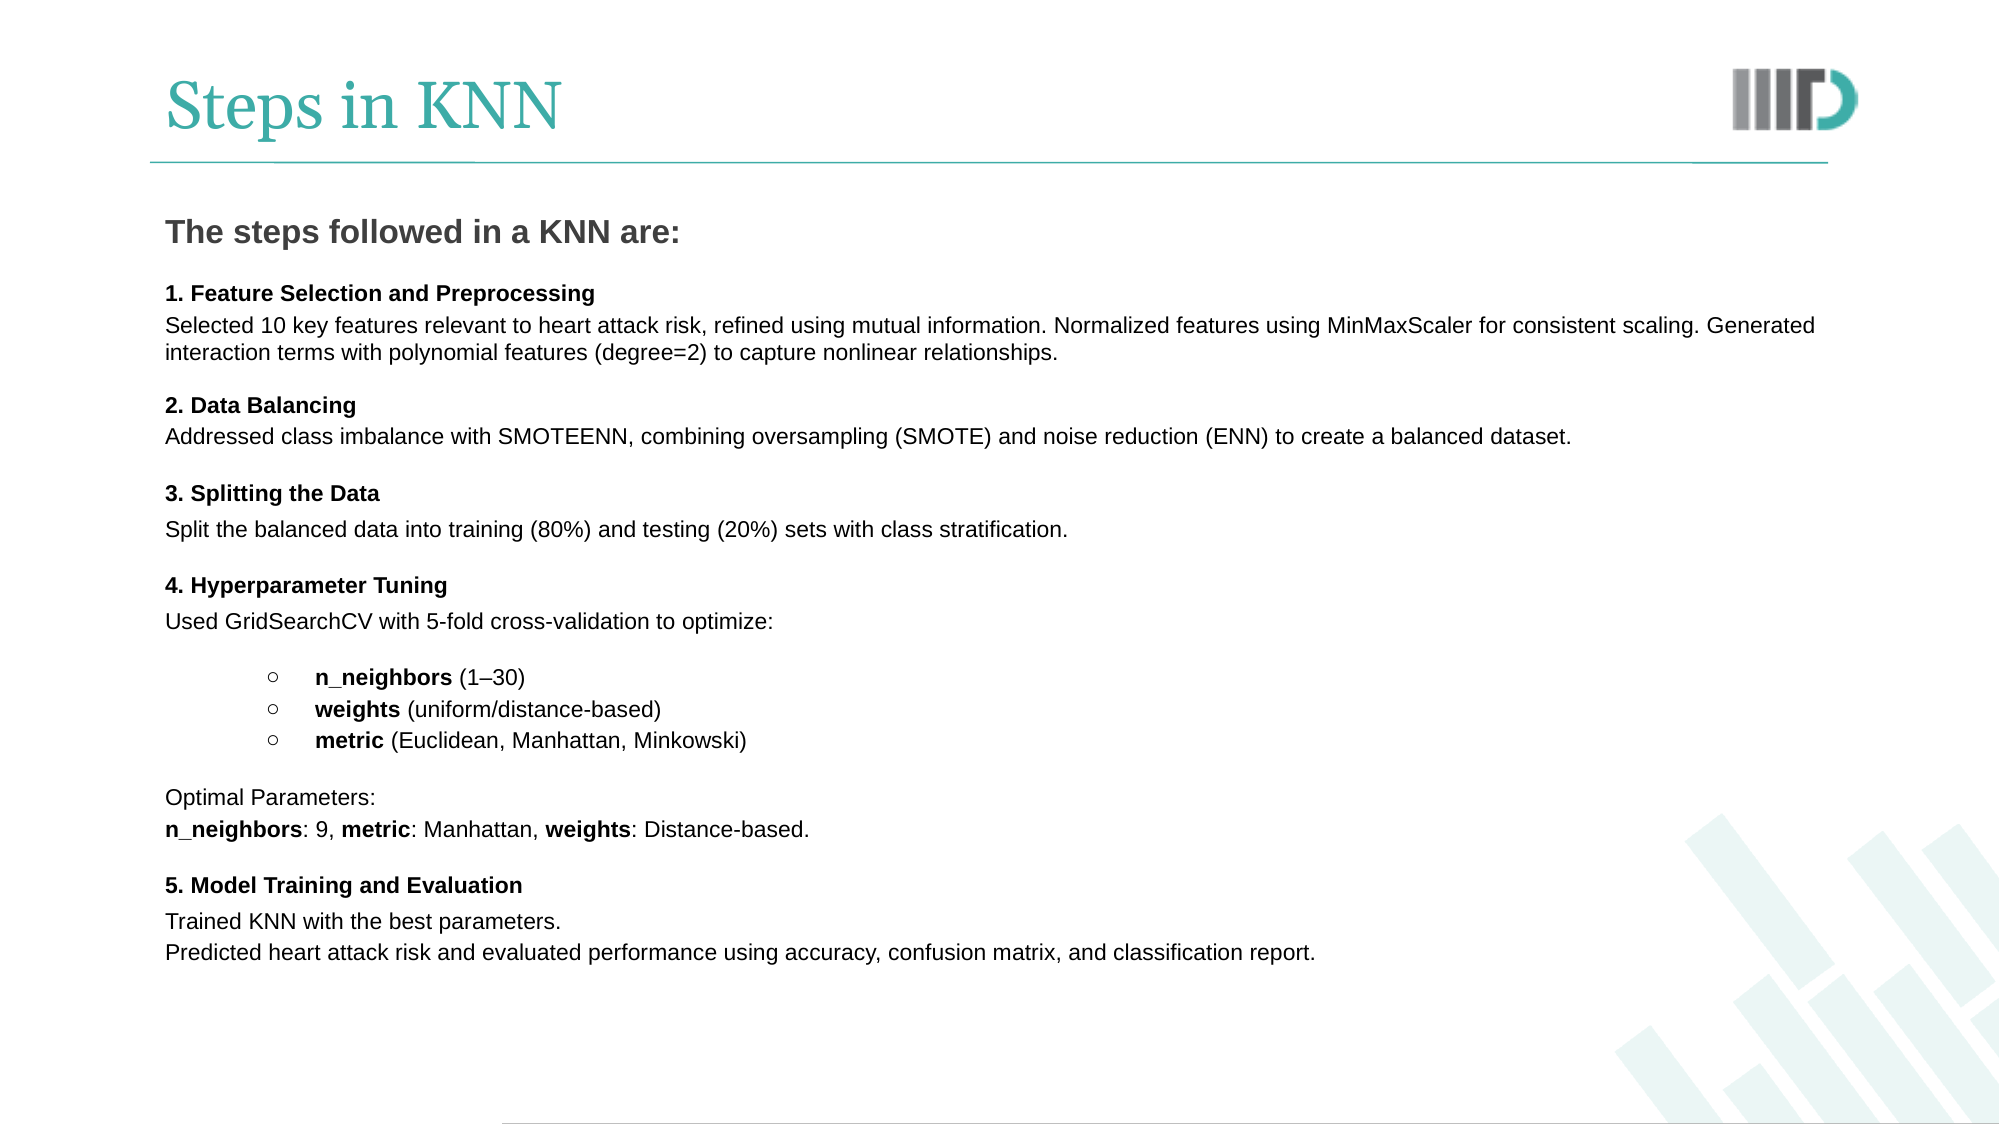

# Steps in KNN
The steps followed in a KNN are:
1. Feature Selection and Preprocessing
Selected 10 key features relevant to heart attack risk, refined using mutual information. Normalized features using MinMaxScaler for consistent scaling. Generated interaction terms with polynomial features (degree=2) to capture nonlinear relationships.
2. Data Balancing
Addressed class imbalance with SMOTEENN, combining oversampling (SMOTE) and noise reduction (ENN) to create a balanced dataset.
3. Splitting the Data
Split the balanced data into training (80%) and testing (20%) sets with class stratification.
4. Hyperparameter Tuning
Used GridSearchCV with 5-fold cross-validation to optimize:
n_neighbors (1–30)
weights (uniform/distance-based)
metric (Euclidean, Manhattan, Minkowski)
Optimal Parameters:
n_neighbors: 9, metric: Manhattan, weights: Distance-based.
5. Model Training and Evaluation
Trained KNN with the best parameters.
Predicted heart attack risk and evaluated performance using accuracy, confusion matrix, and classification report.